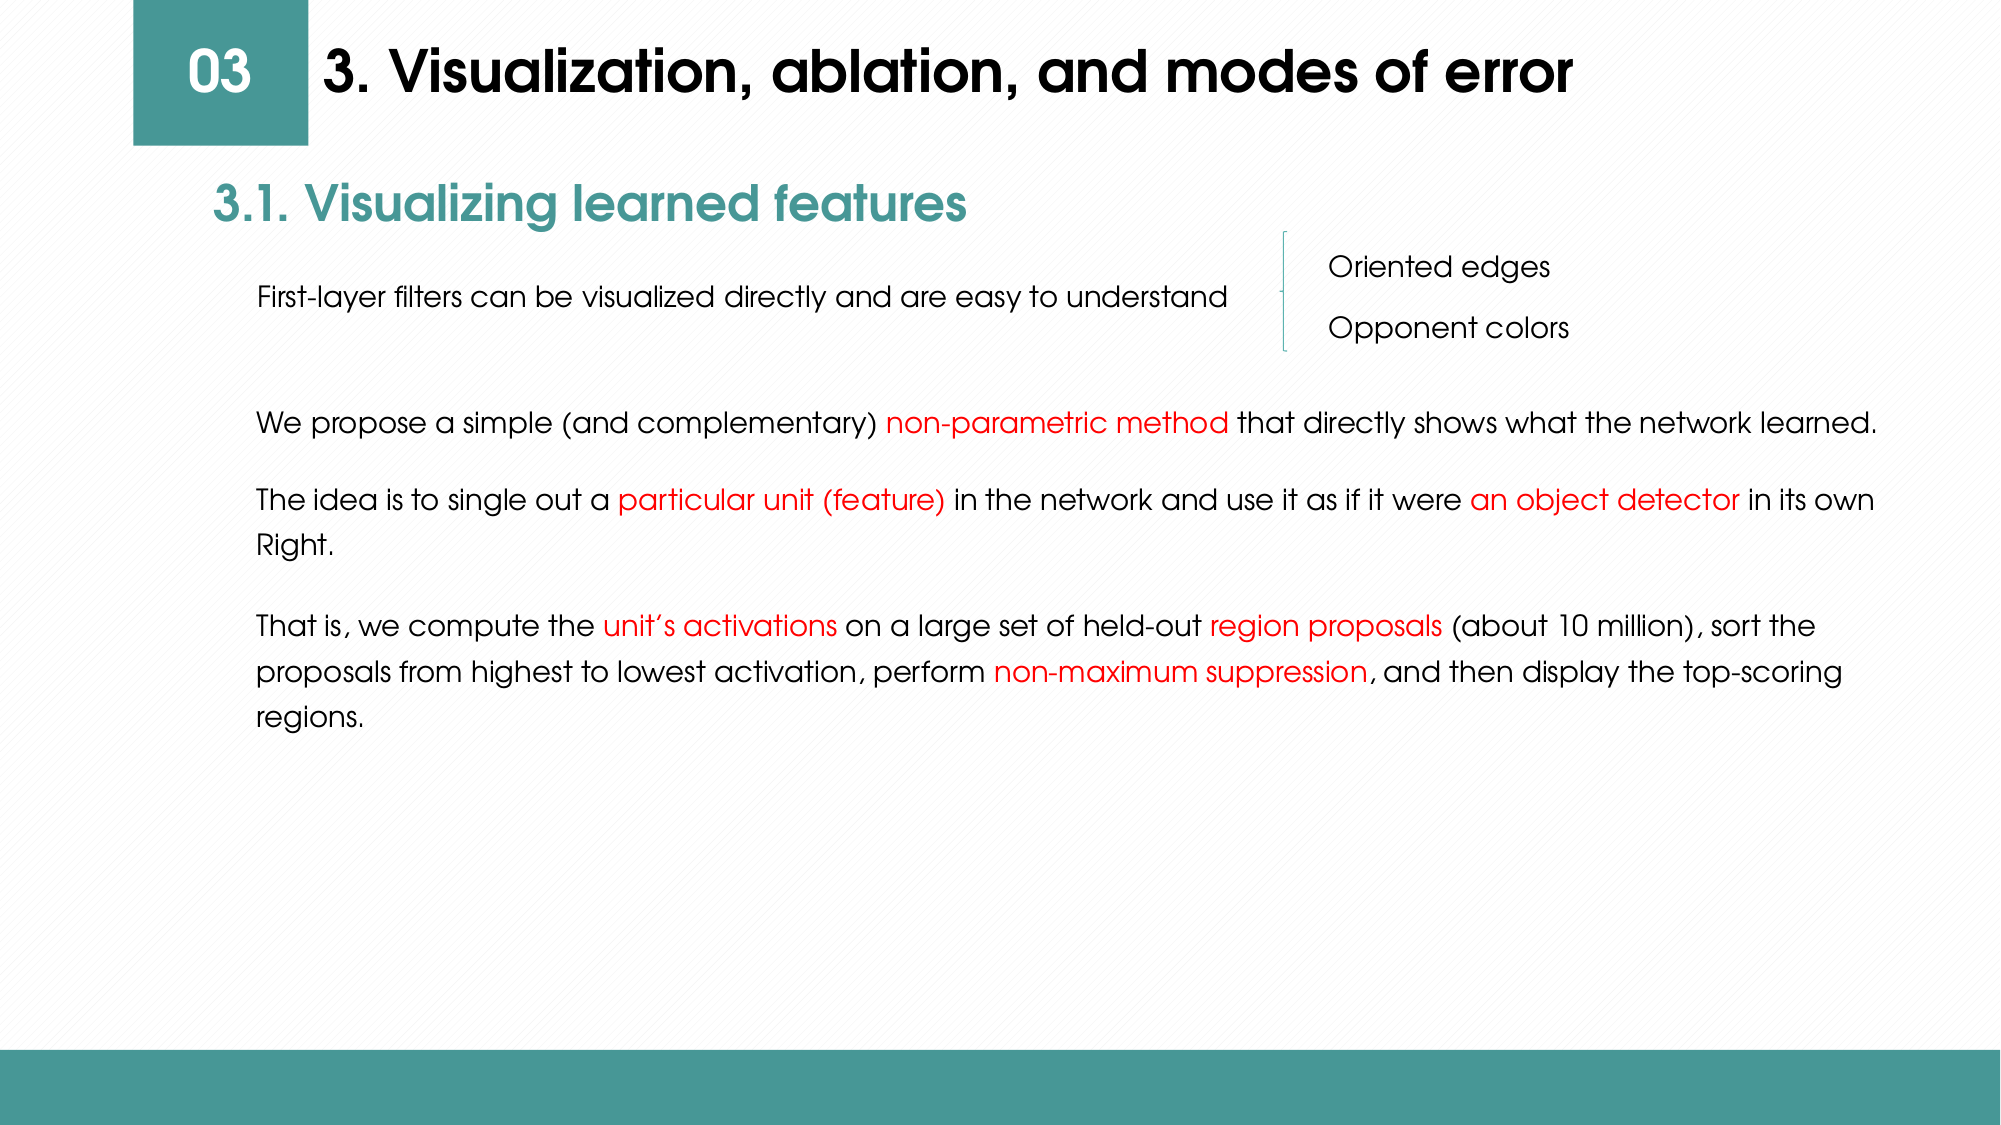

03
3. Visualization, ablation, and modes of error
3.1. Visualizing learned features
Oriented edges

First-layer filters can be visualized directly and are easy to understand
Opponent colors
We propose a simple (and complementary) non-parametric method that directly shows what the network learned.
The idea is to single out a particular unit (feature) in the network and use it as if it were an object detector in its own
Right.
That is, we compute the unit’s activations on a large set of held-out region proposals (about 10 million), sort the
proposals from highest to lowest activation, perform non-maximum suppression, and then display the top-scoring regions.